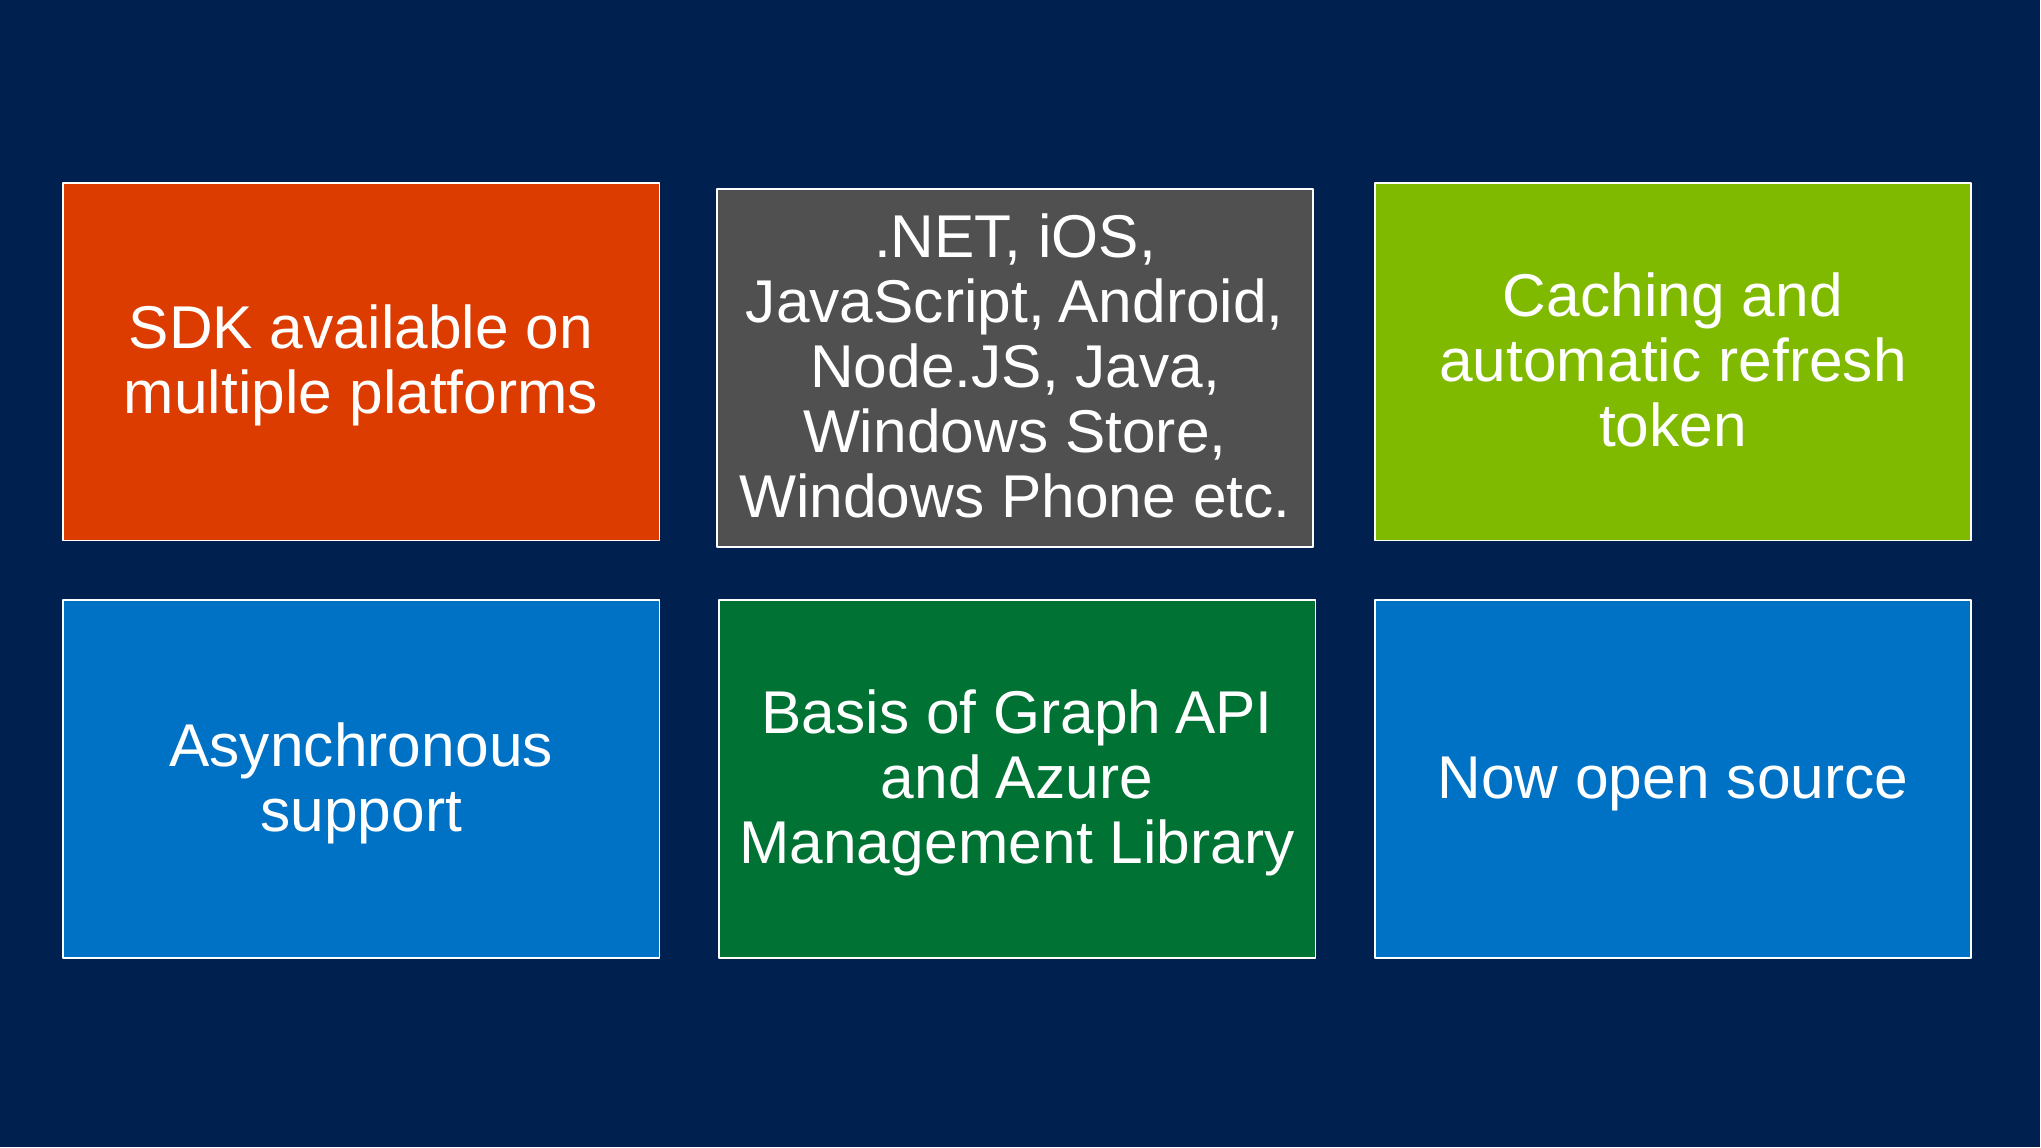

SDK available on multiple platforms
.NET, iOS, JavaScript, Android, Node.JS, Java, Windows Store, Windows Phone etc.
Caching and automatic refresh token
Asynchronous support
Basis of Graph API and Azure Management Library
Now open source